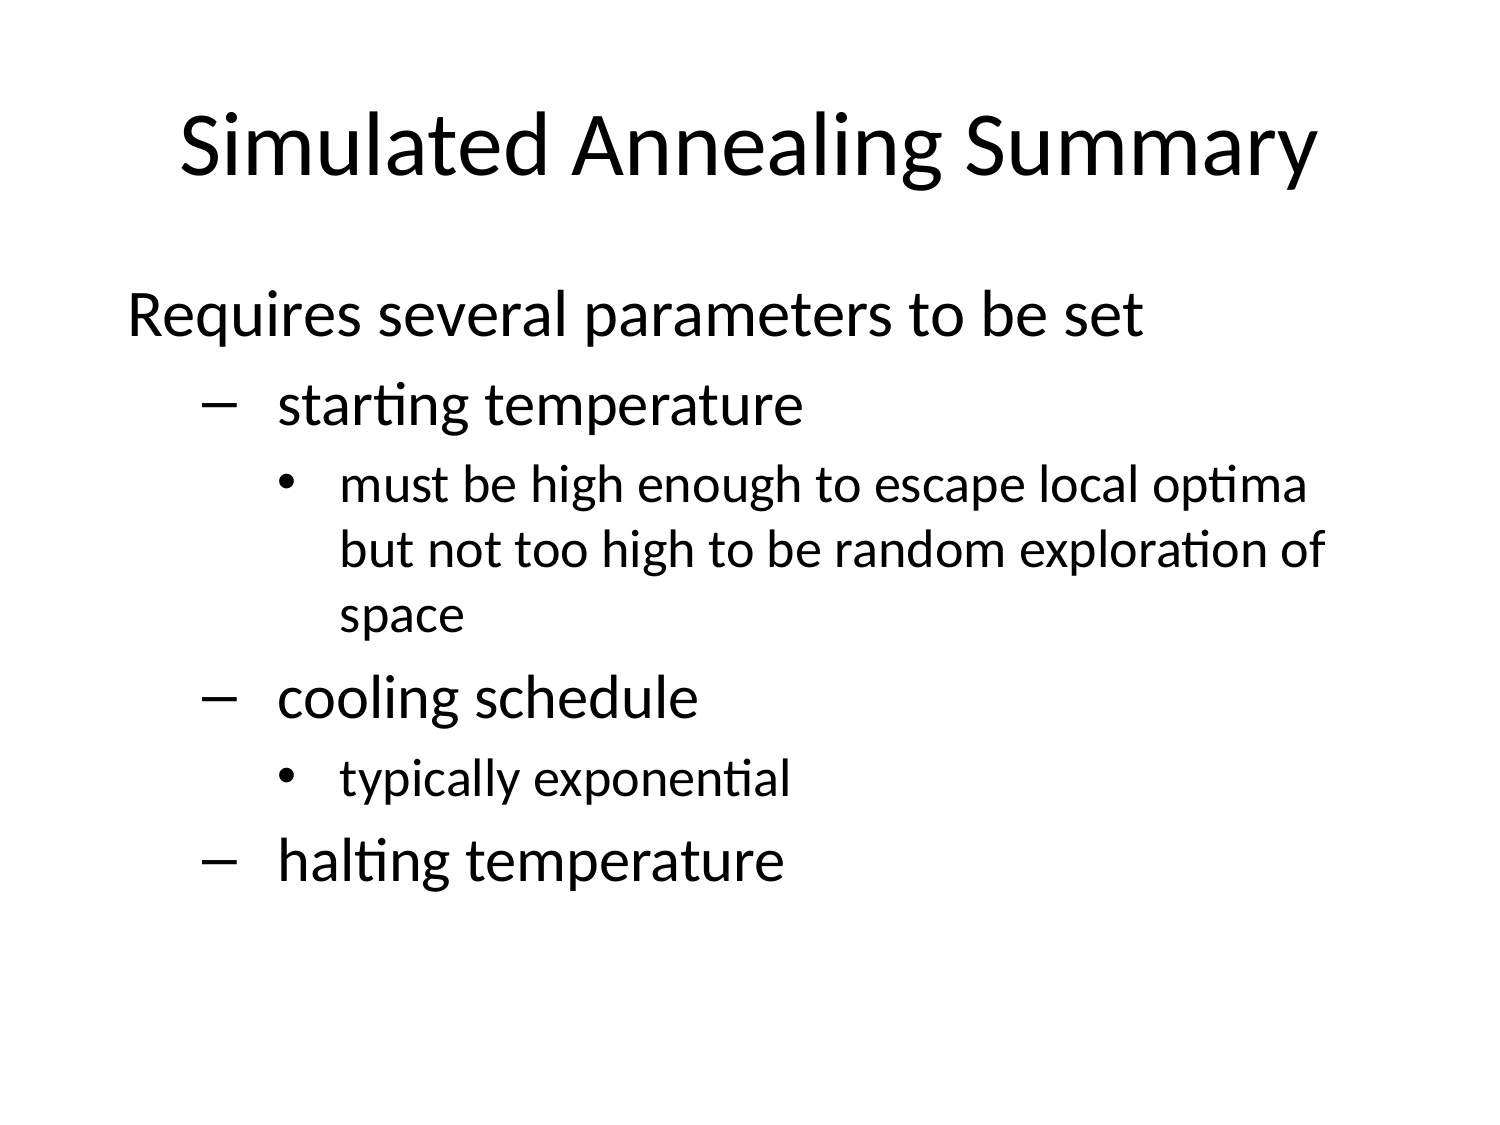

# Simulated Annealing Summary
Requires several parameters to be set
starting temperature
must be high enough to escape local optima
but not too high to be random exploration of space
cooling schedule
typically exponential
halting temperature